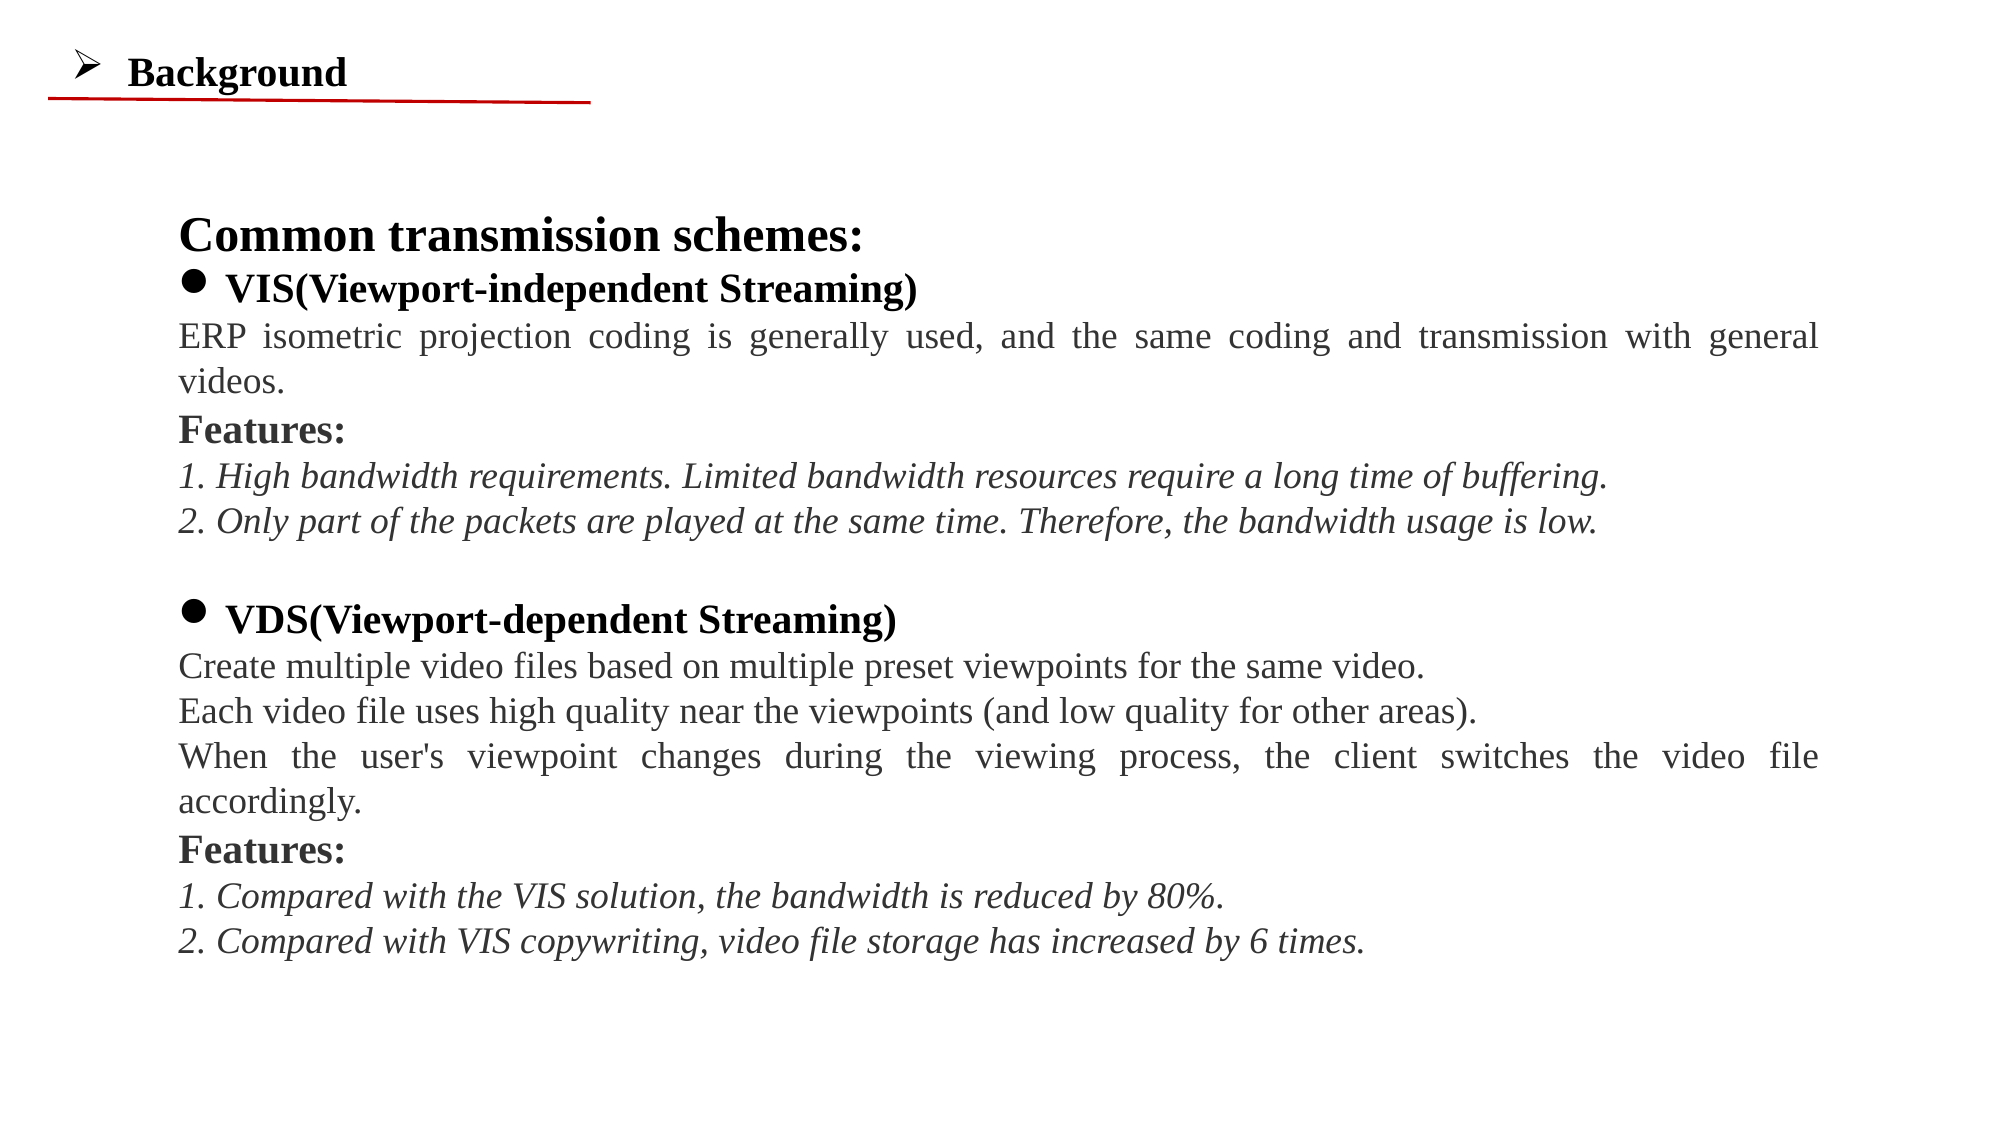

Background
Common transmission schemes:
VIS(Viewport-independent Streaming)
ERP isometric projection coding is generally used, and the same coding and transmission with general videos.
Features:
1. High bandwidth requirements. Limited bandwidth resources require a long time of buffering.
2. Only part of the packets are played at the same time. Therefore, the bandwidth usage is low.

VDS(Viewport-dependent Streaming)
Create multiple video files based on multiple preset viewpoints for the same video.
Each video file uses high quality near the viewpoints (and low quality for other areas).
When the user's viewpoint changes during the viewing process, the client switches the video file accordingly.
Features:
1. Compared with the VIS solution, the bandwidth is reduced by 80%.
2. Compared with VIS copywriting, video file storage has increased by 6 times.